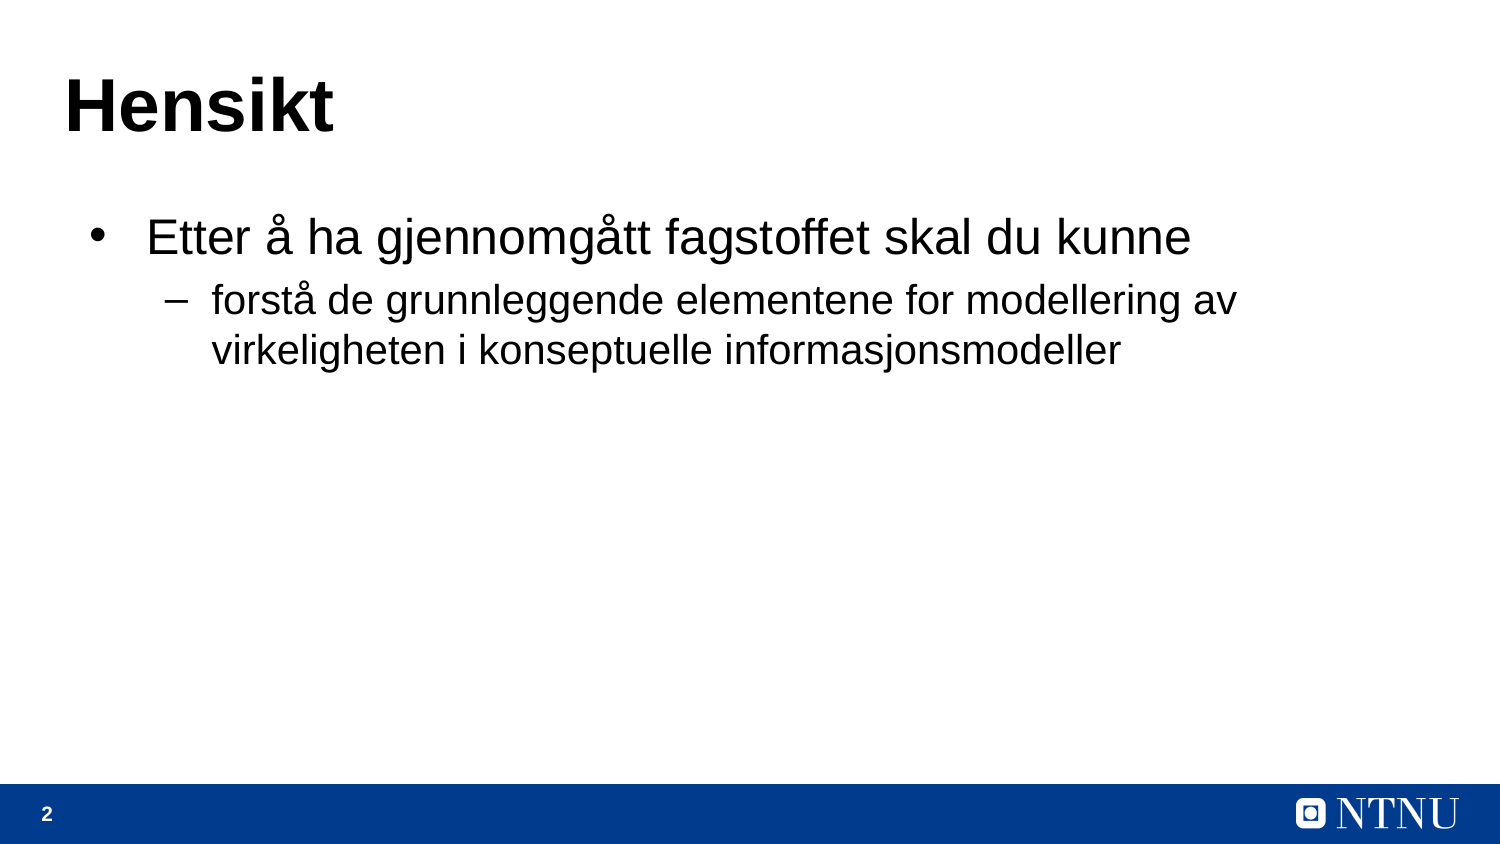

# Hensikt
Etter å ha gjennomgått fagstoffet skal du kunne
forstå de grunnleggende elementene for modellering av virkeligheten i konseptuelle informasjonsmodeller